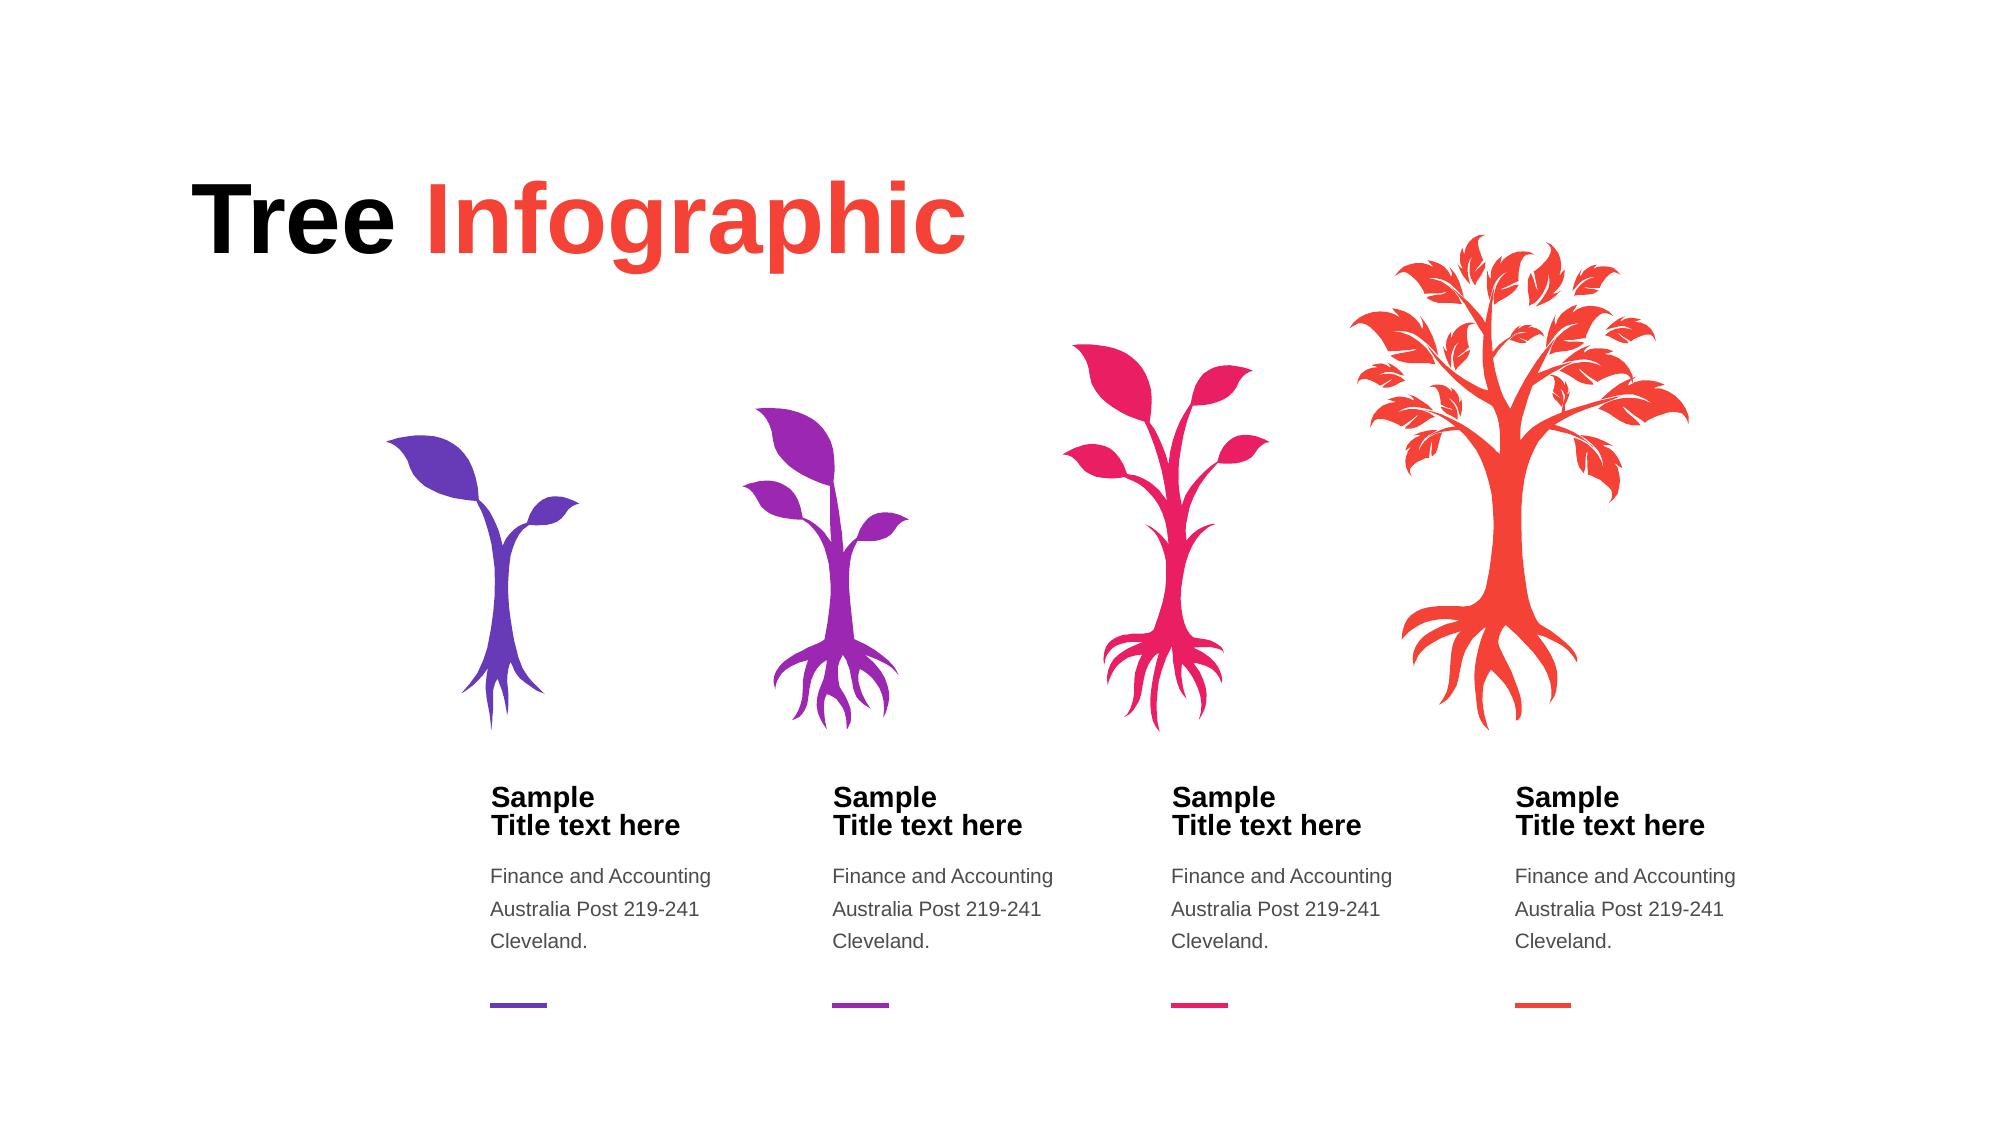

Tree Infographic

Sample
Title text here
Finance and Accounting Australia Post 219-241 Cleveland.
Sample
Title text here
Finance and Accounting Australia Post 219-241 Cleveland.
Sample
Title text here
Finance and Accounting Australia Post 219-241 Cleveland.
Sample
Title text here
Finance and Accounting Australia Post 219-241 Cleveland.